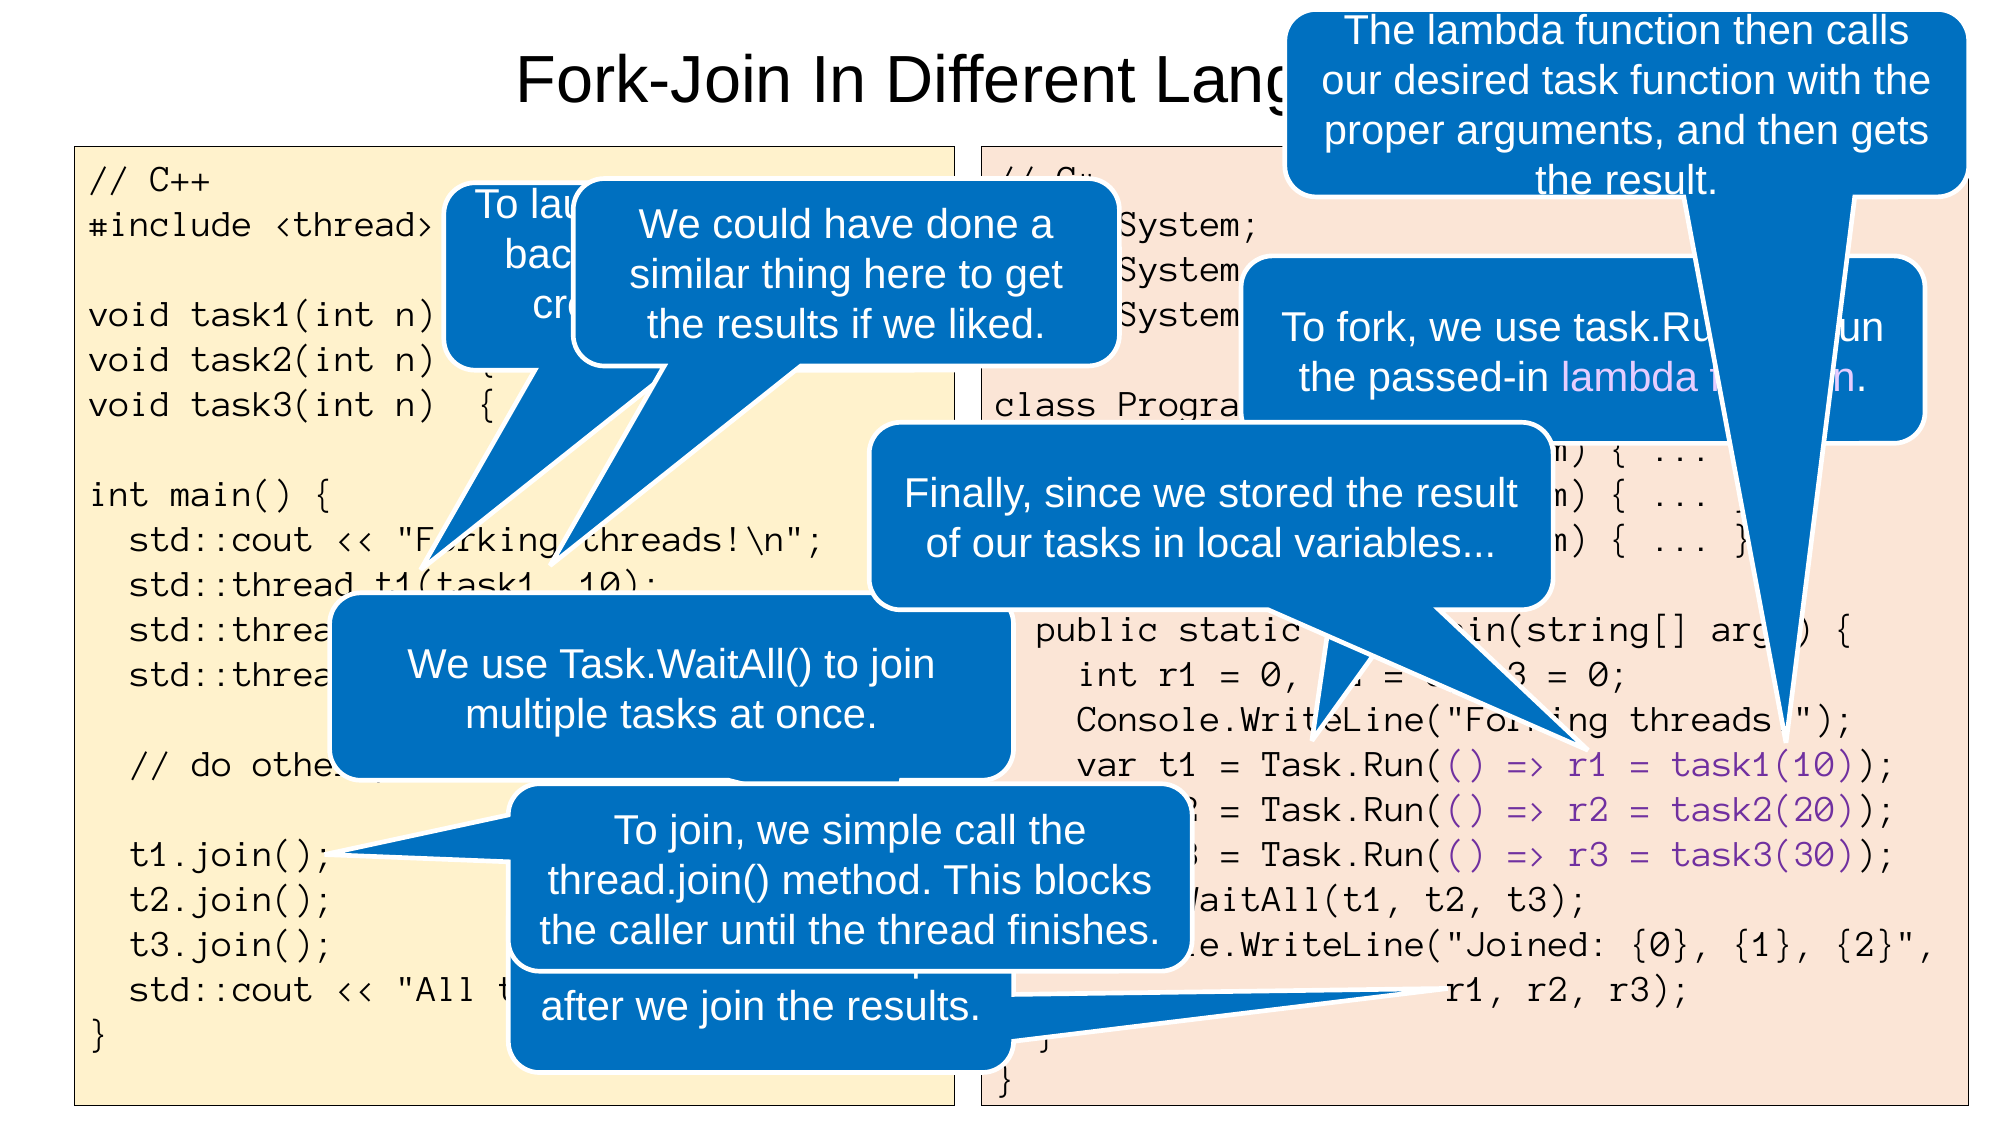

# Fork-Join In Different Languages
The lambda function then calls our desired task function with the proper arguments, and then gets the result.
// C++
#include <thread>

void task1(int n)  { ... }
void task2(int n)  { ... }
void task3(int n)  { ... }

int main() {
  std::cout << "Forking threads!\n";
  std::thread t1(task1, 10);
  std::thread t2(task2, 20);
  std::thread t3(task3, 30);

  // do other processing here...

  t1.join();
  t2.join();
  t3.join();
  std::cout << "All threads joined!\n";
}

// C#
using System;
using System.Threading;
using System.Threading.Tasks;

class Program {
  static int task1(int param) { ... }
  static int task2(int param) { ... }
  static int task3(int param) { ... }

  public static void Main(string[] args) {
    int r1 = 0, r2 = 0, r3 = 0;
    Console.WriteLine("Forking threads!");
    var t1 = Task.Run(() => r1 = task1(10));
    var t2 = Task.Run(() => r2 = task2(20));
    var t3 = Task.Run(() => r3 = task3(30));
    Task.WaitAll(t1, t2, t3);
    Console.WriteLine("Joined: {0}, {1}, {2}",
                      r1, r2, r3);
  }
}
We could have done a similar thing here to get the results if we liked.
To launch a function in the background, we simply create a new thread object.
To fork, we use task.Run() to run the passed-in lambda function.

Finally, since we stored the result of our tasks in local variables...
We use Task.WaitAll() to join multiple tasks at once.
To join, we simple call the thread.join() method. This blocks the caller until the thread finishes.
We can use the output after we join the results.